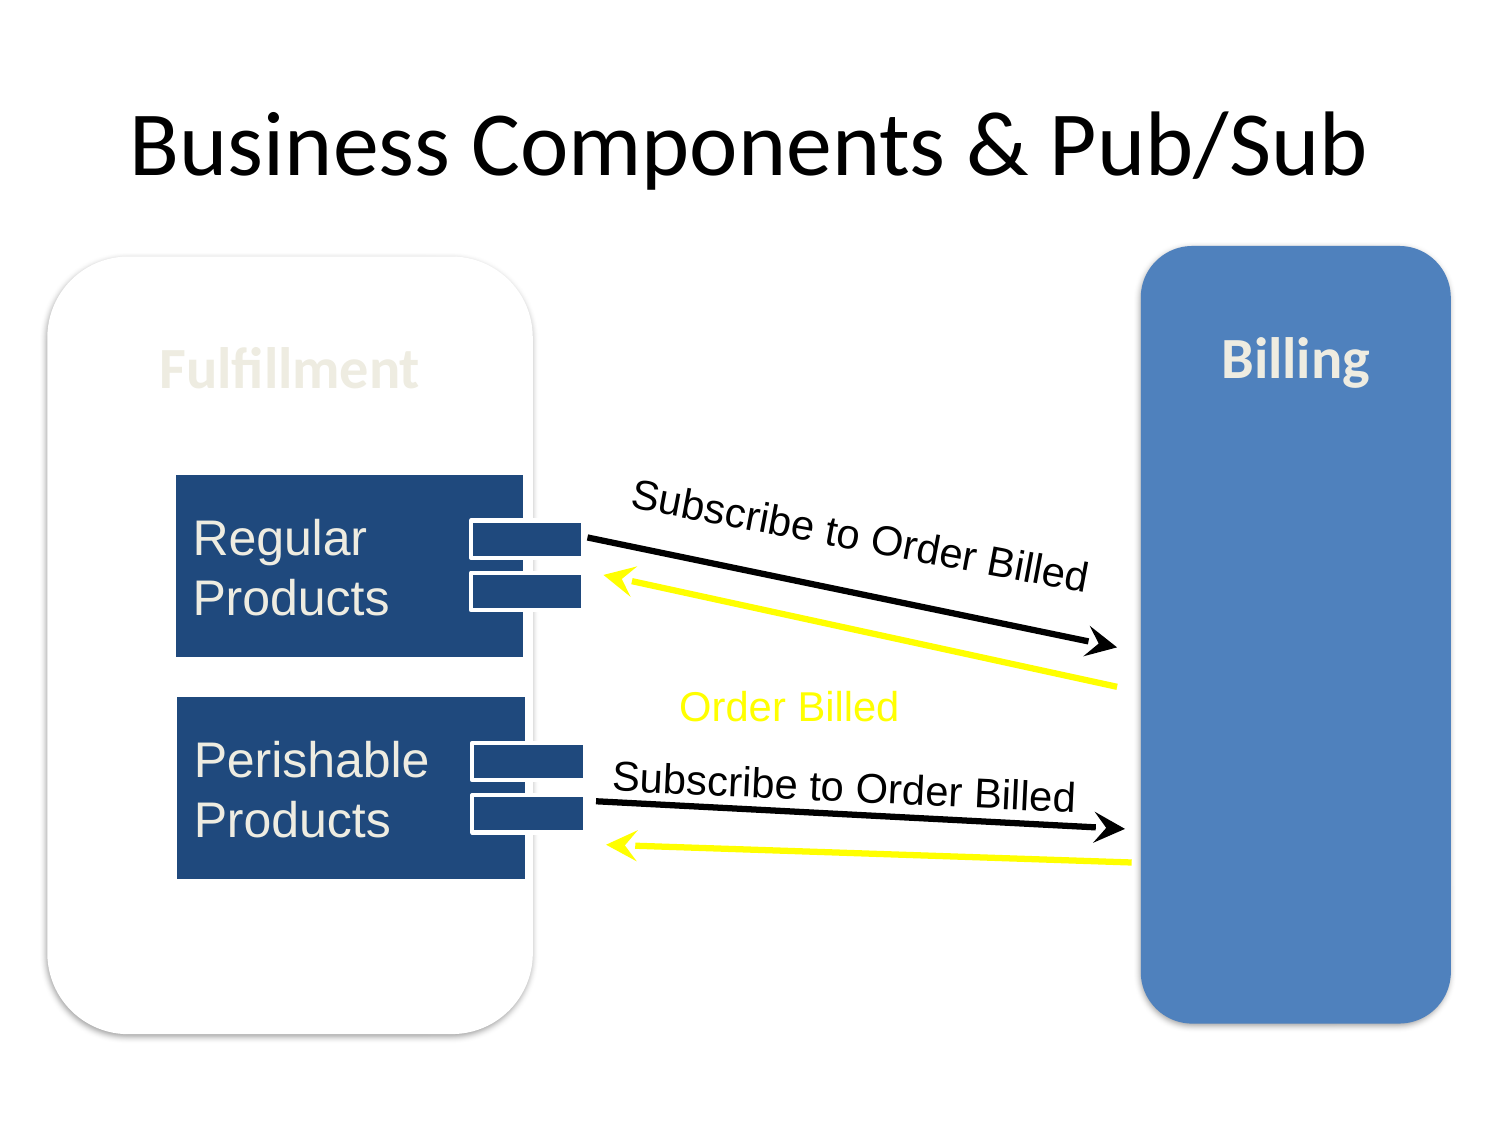

# Business Components & Pub/Sub
Billing

Fulfillment

Regular Products
Subscribe to Order Billed
Order Billed

Perishable Products
Subscribe to Order Billed